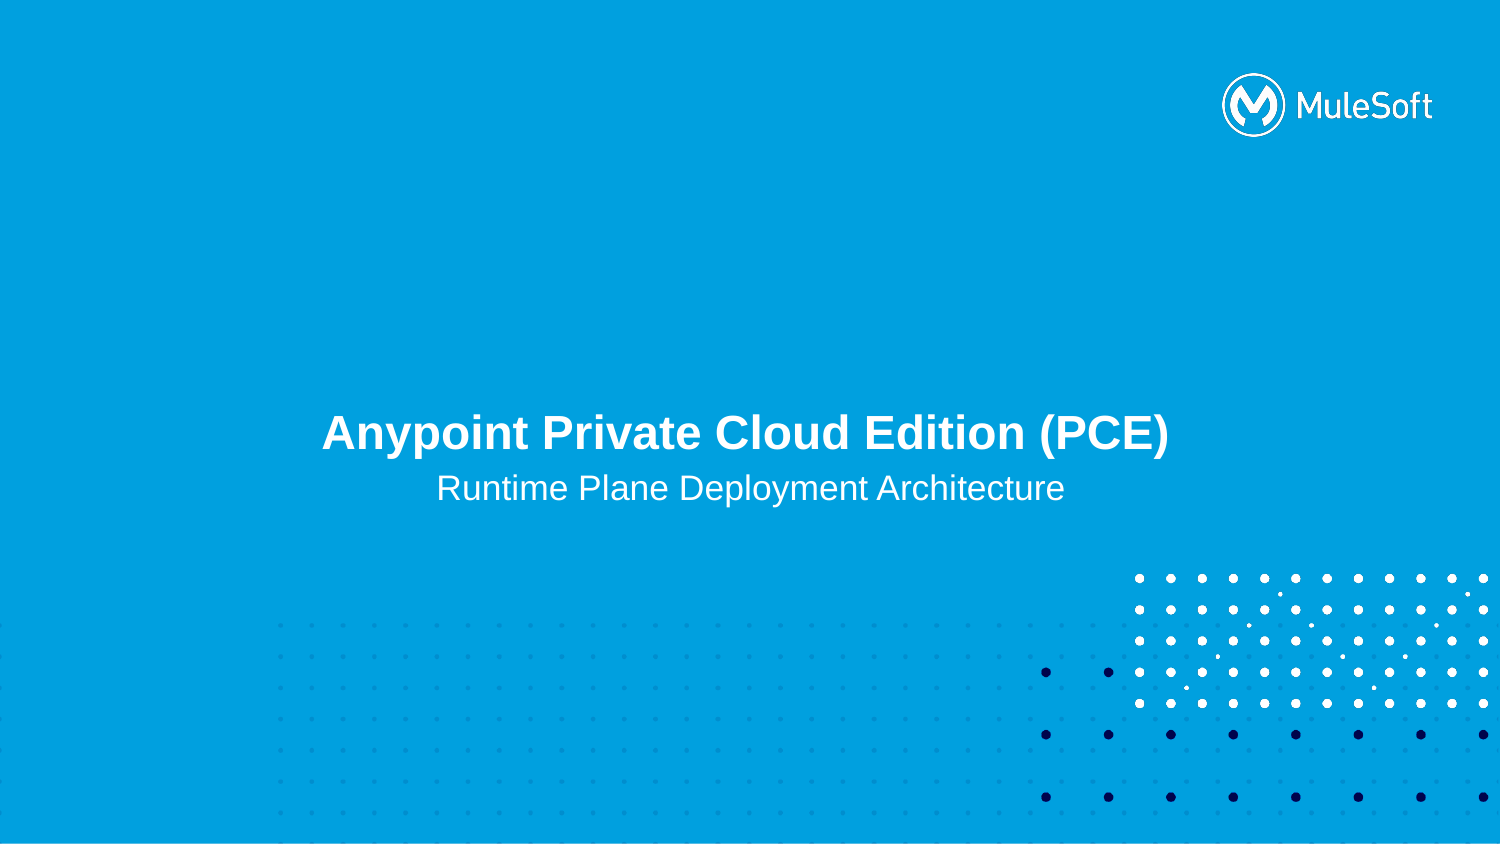

# Anypoint Private Cloud Edition (PCE)
Runtime Plane Deployment Architecture